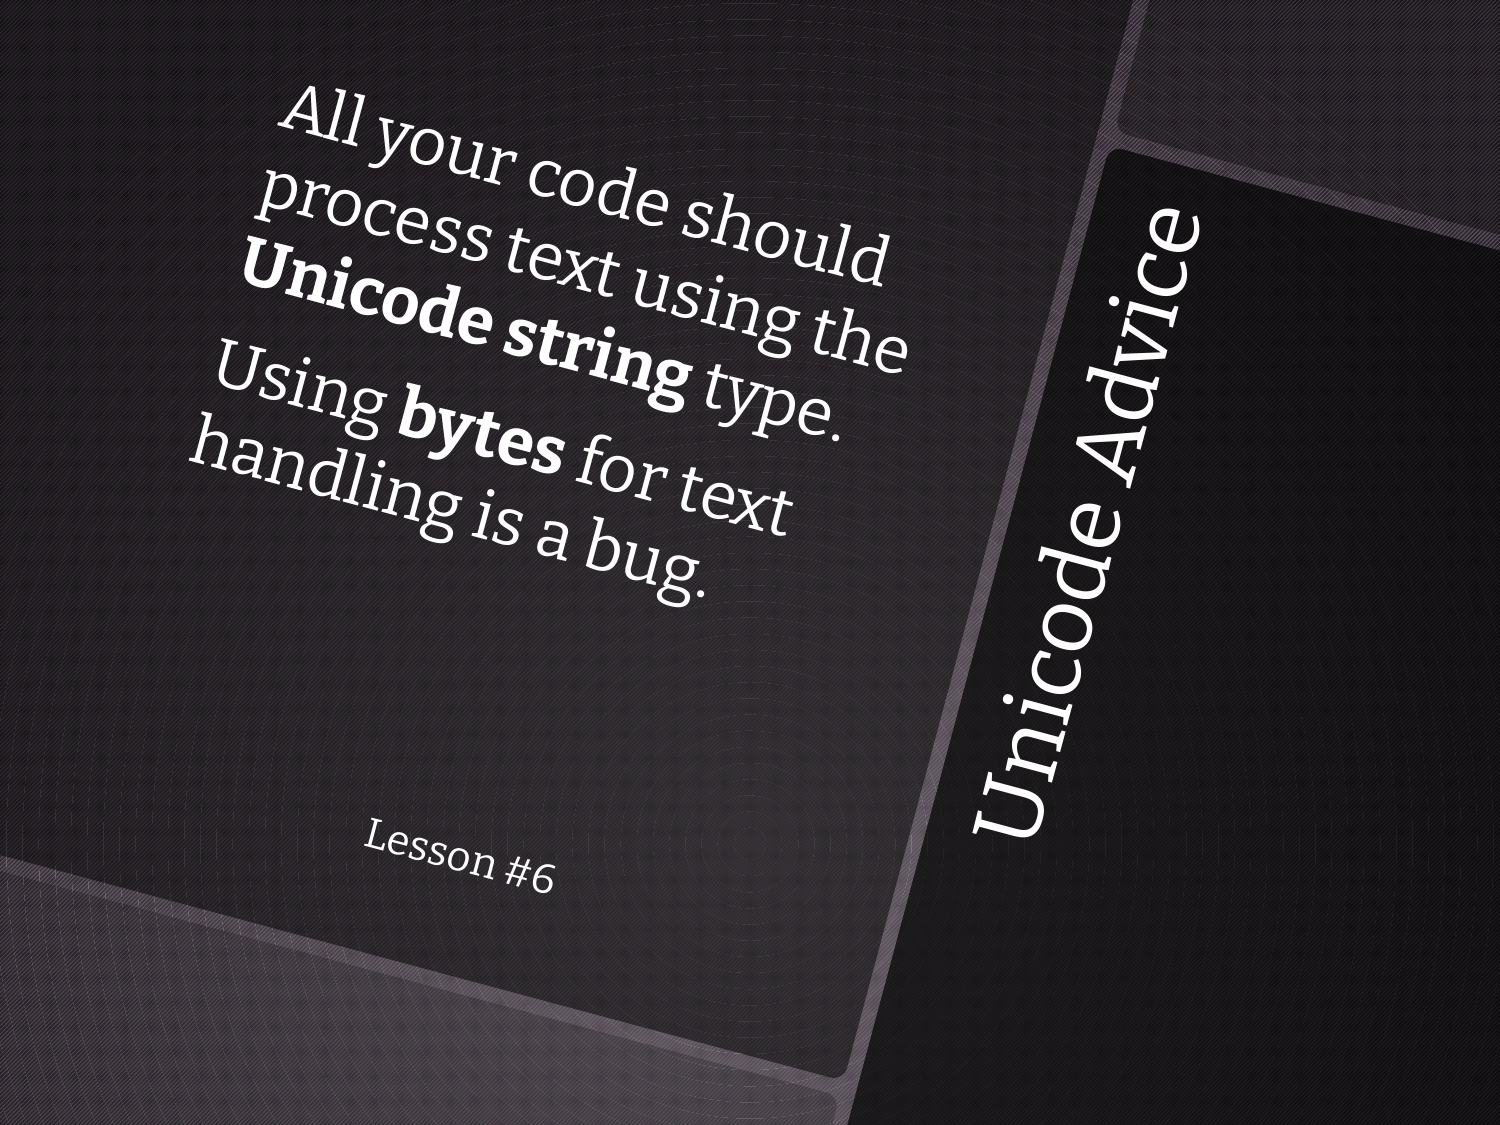

All your code should process text using the Unicode string type.
Using bytes for text handling is a bug.
# Unicode Advice
Lesson #6